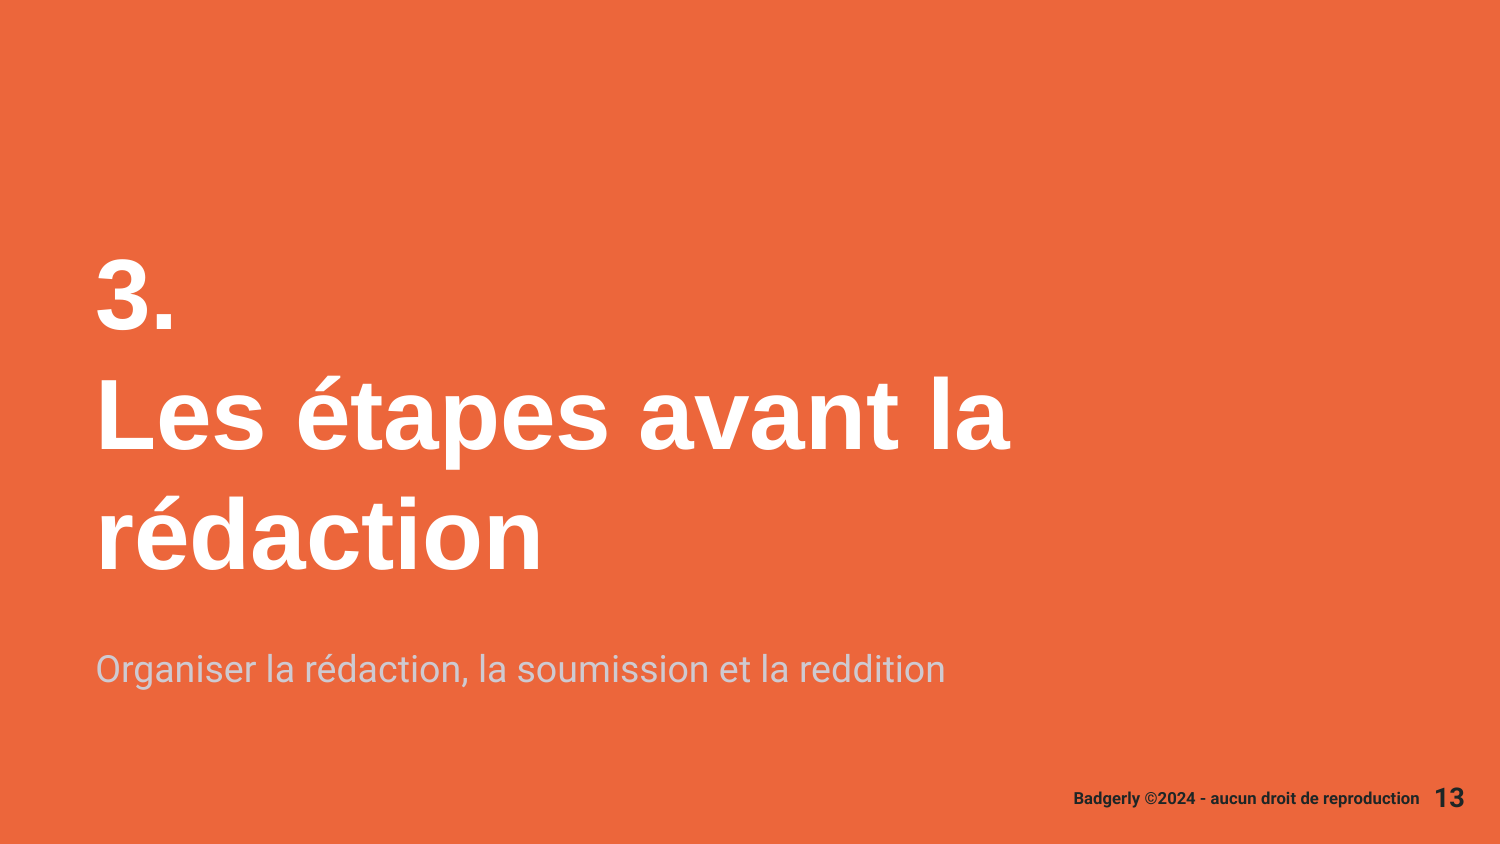

# 3.
Les étapes avant la rédaction
Organiser la rédaction, la soumission et la reddition
13